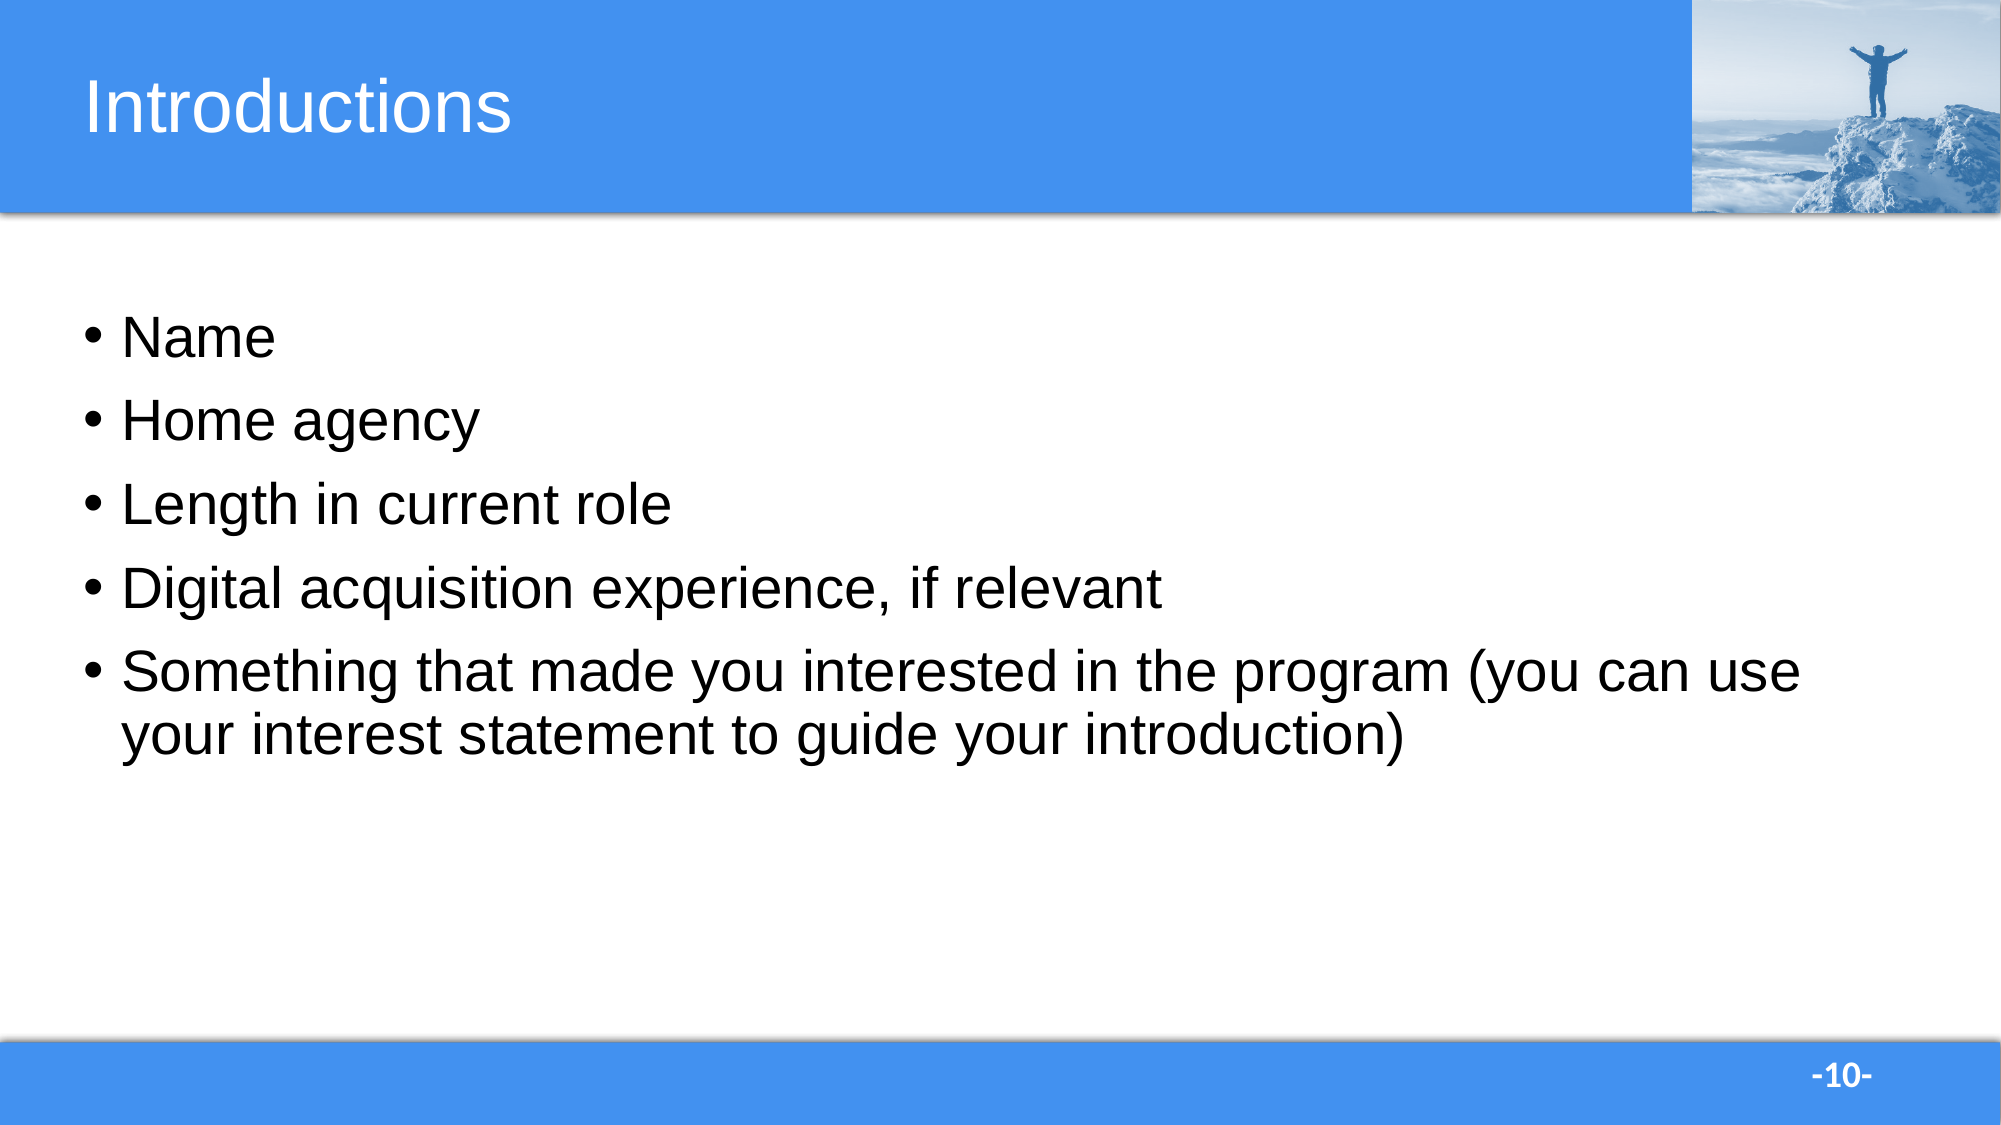

# Introductions
Name
Home agency
Length in current role
Digital acquisition experience, if relevant
Something that made you interested in the program (you can use your interest statement to guide your introduction)